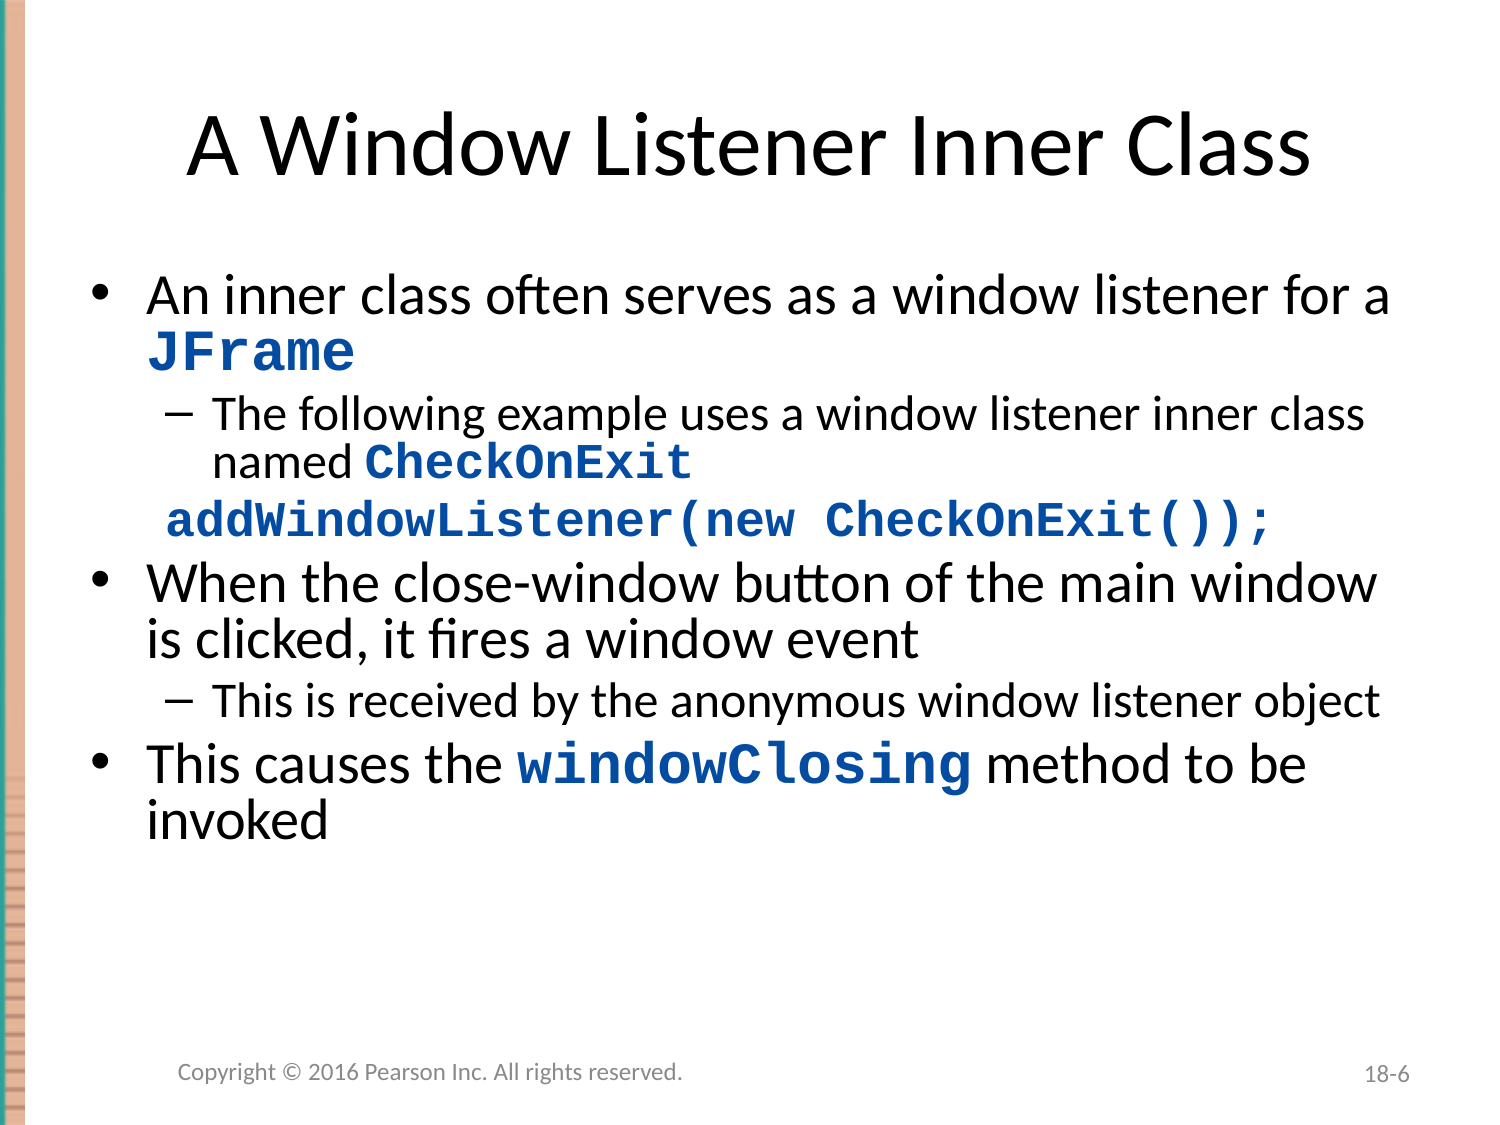

# A Window Listener Inner Class
An inner class often serves as a window listener for a JFrame
The following example uses a window listener inner class named CheckOnExit
addWindowListener(new CheckOnExit());
When the close-window button of the main window is clicked, it fires a window event
This is received by the anonymous window listener object
This causes the windowClosing method to be invoked
Copyright © 2016 Pearson Inc. All rights reserved.
18-6